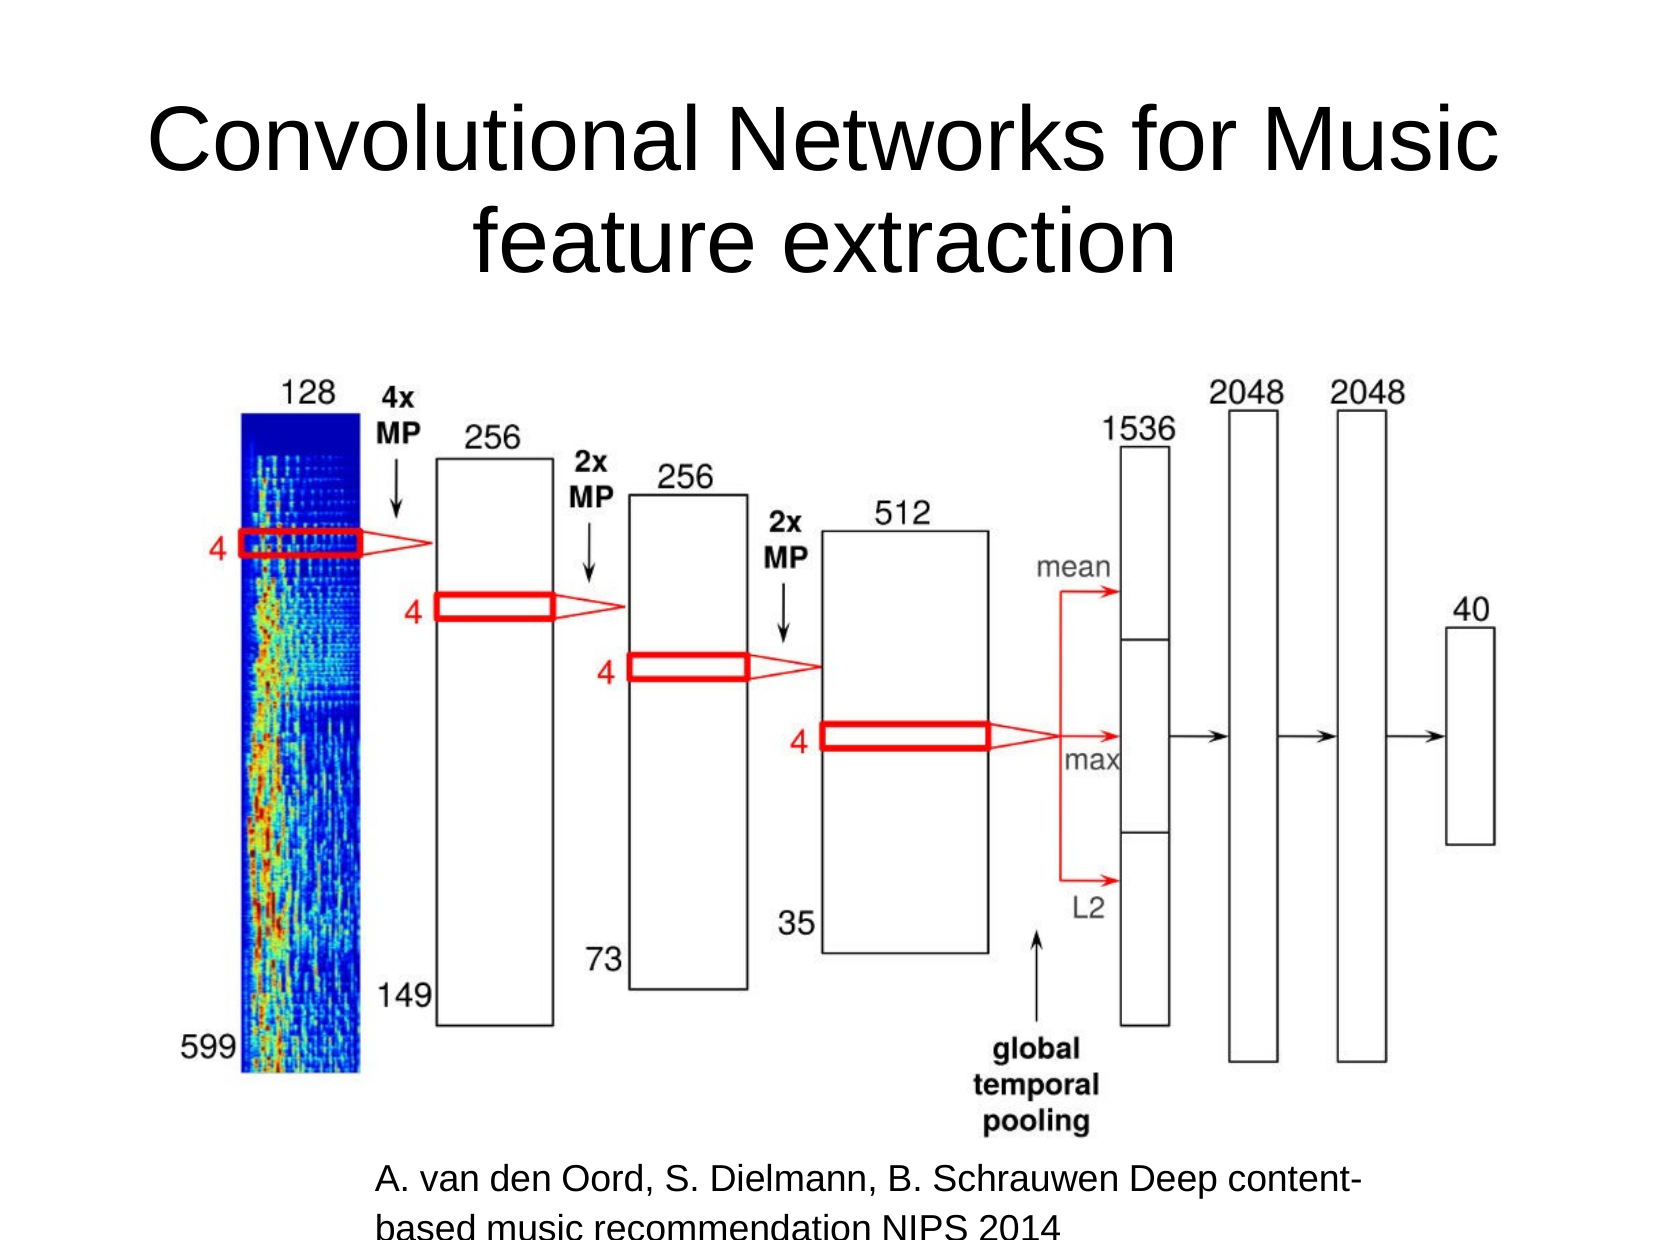

# feature extraction
Convolutional Networks for Music

A. van den Oord, S. Dielmann, B. Schrauwen Deep content- based music recommendation NIPS 2014